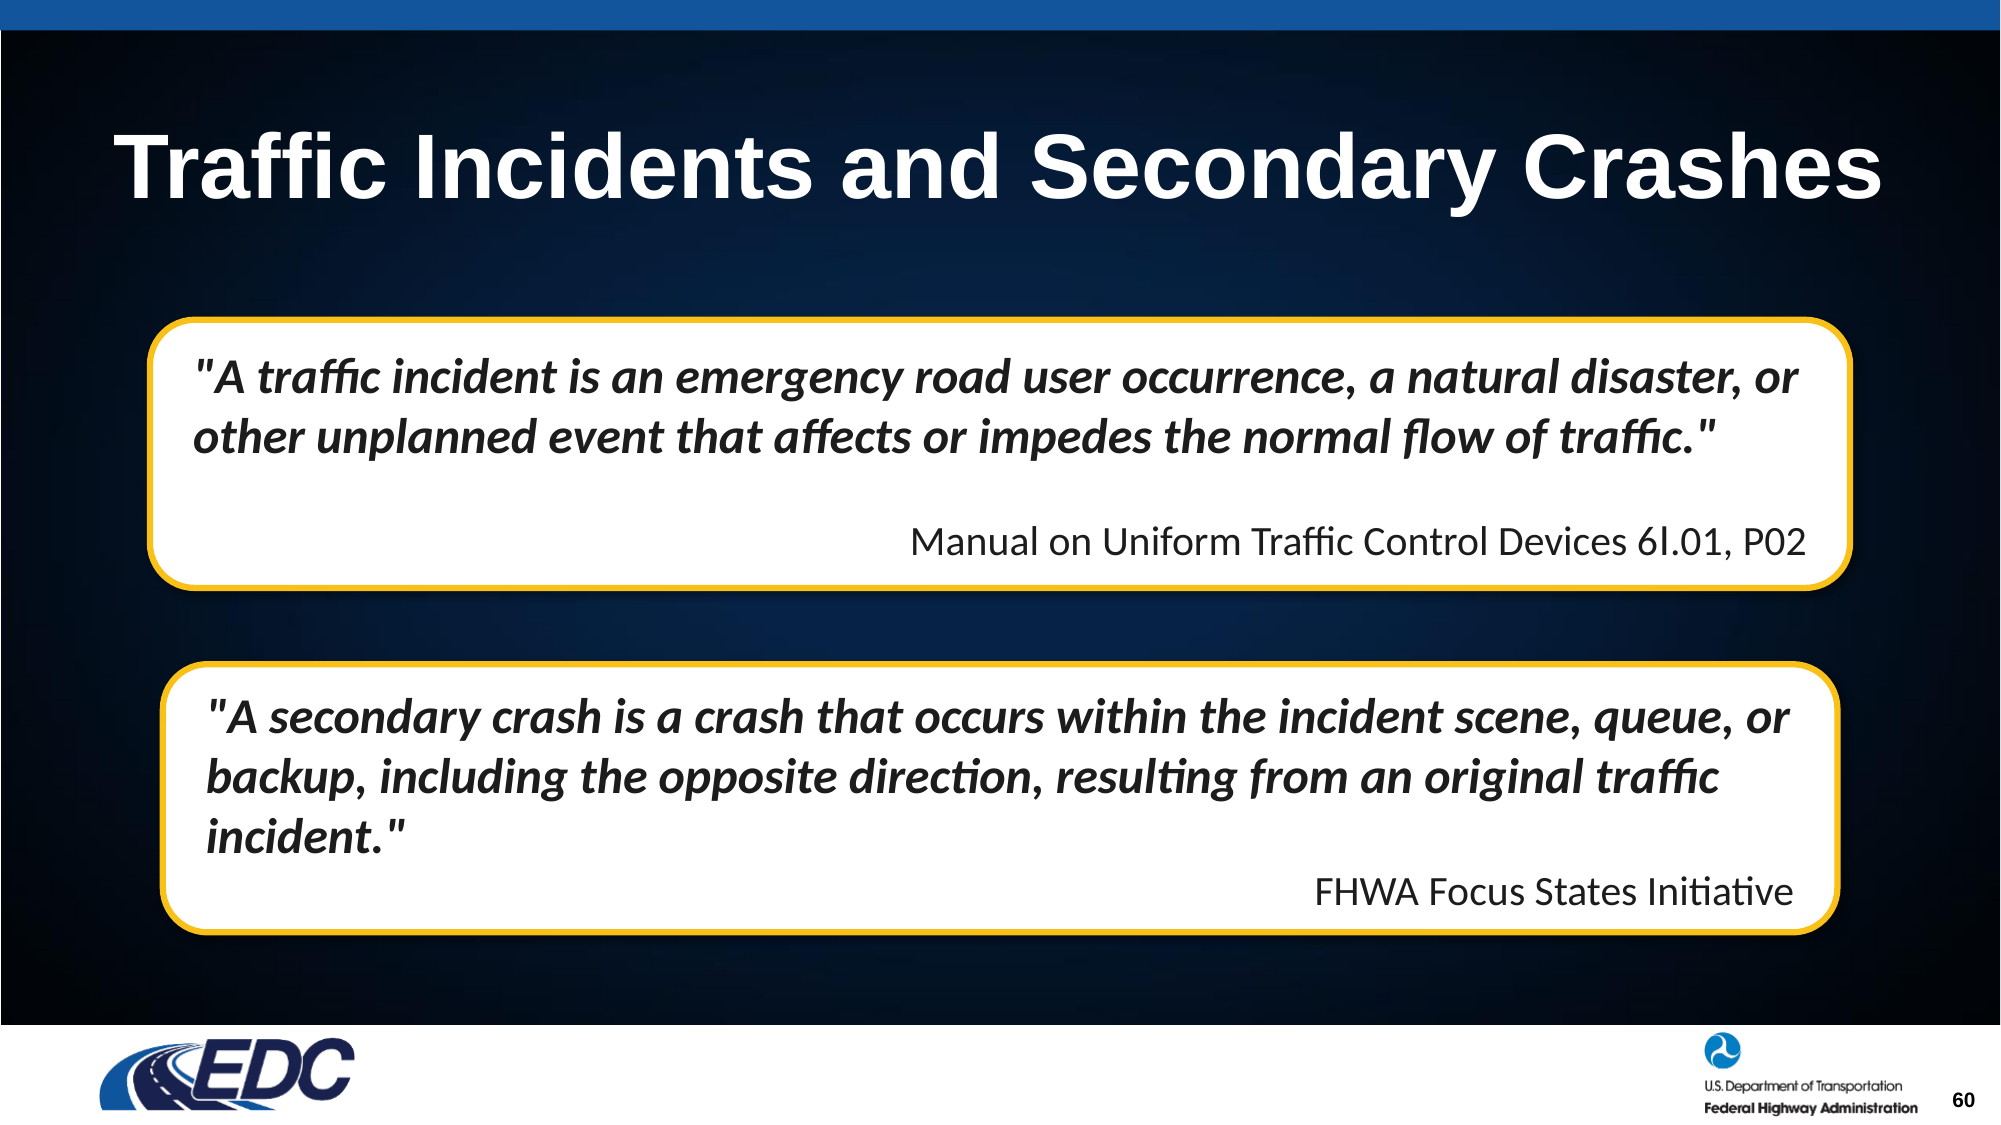

# Traffic Incidents and Secondary Crashes
"A traffic incident is an emergency road user occurrence, a natural disaster, or other unplanned event that affects or impedes the normal flow of traffic."
Manual on Uniform Traffic Control Devices 6I.01, P02
"A secondary crash is a crash that occurs within the incident scene, queue, or backup, including the opposite direction, resulting from an original traffic incident."
FHWA Focus States Initiative
60